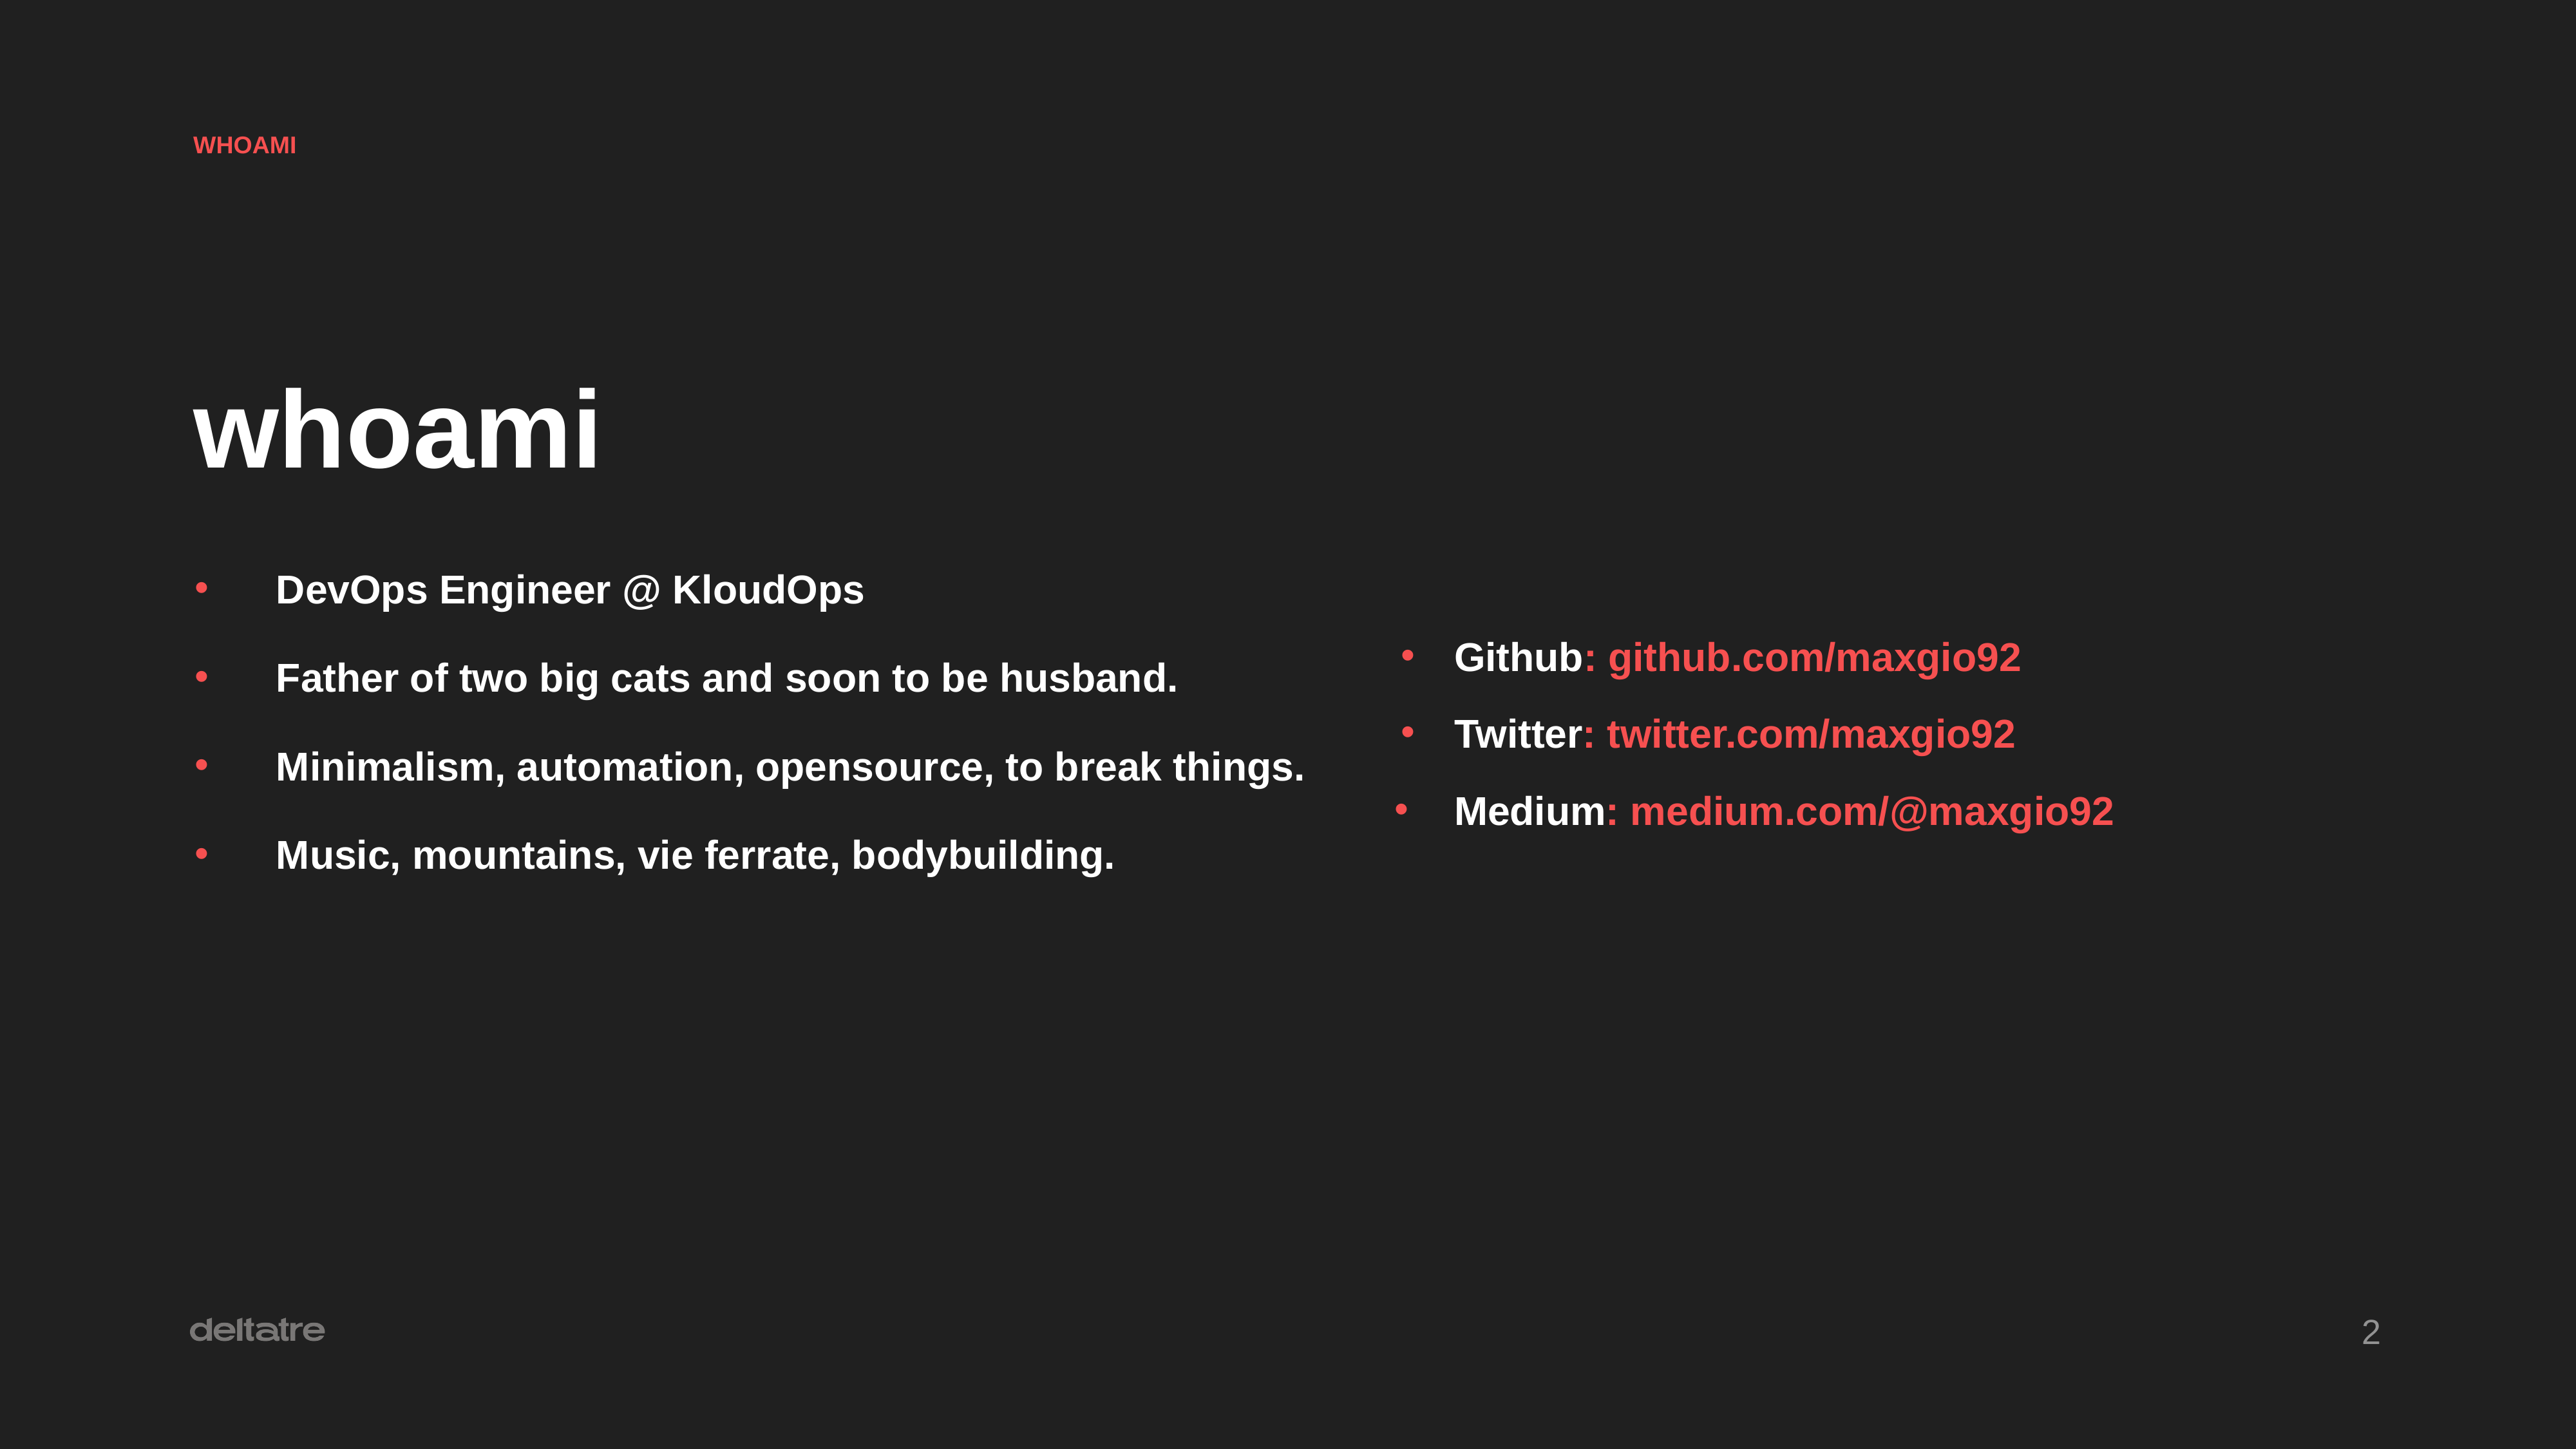

WHOAMI
whoami

DevOps Engineer @ KloudOps
Father of two big cats and soon to be husband.
Minimalism, automation, opensource, to break things.
Music, mountains, vie ferrate, bodybuilding.

Github: github.com/maxgio92

Twitter: twitter.com/maxgio92

Medium: medium.com/@maxgio92

2